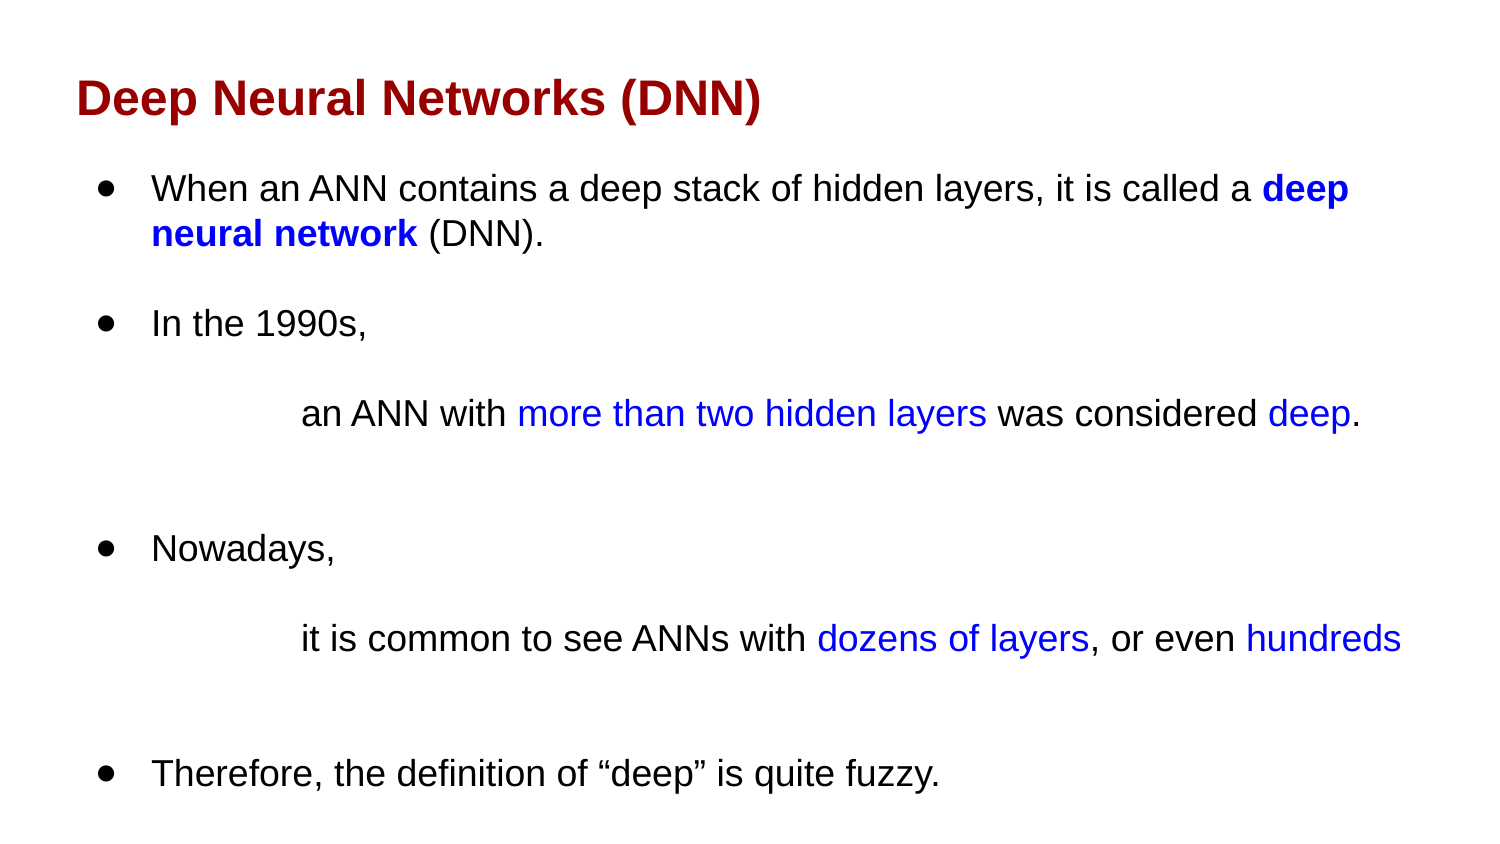

Deep Neural Networks (DNN)
When an ANN contains a deep stack of hidden layers, it is called a deep neural network (DNN).
In the 1990s,
	an ANN with more than two hidden layers was considered deep.
Nowadays,
	it is common to see ANNs with dozens of layers, or even hundreds
Therefore, the definition of “deep” is quite fuzzy.